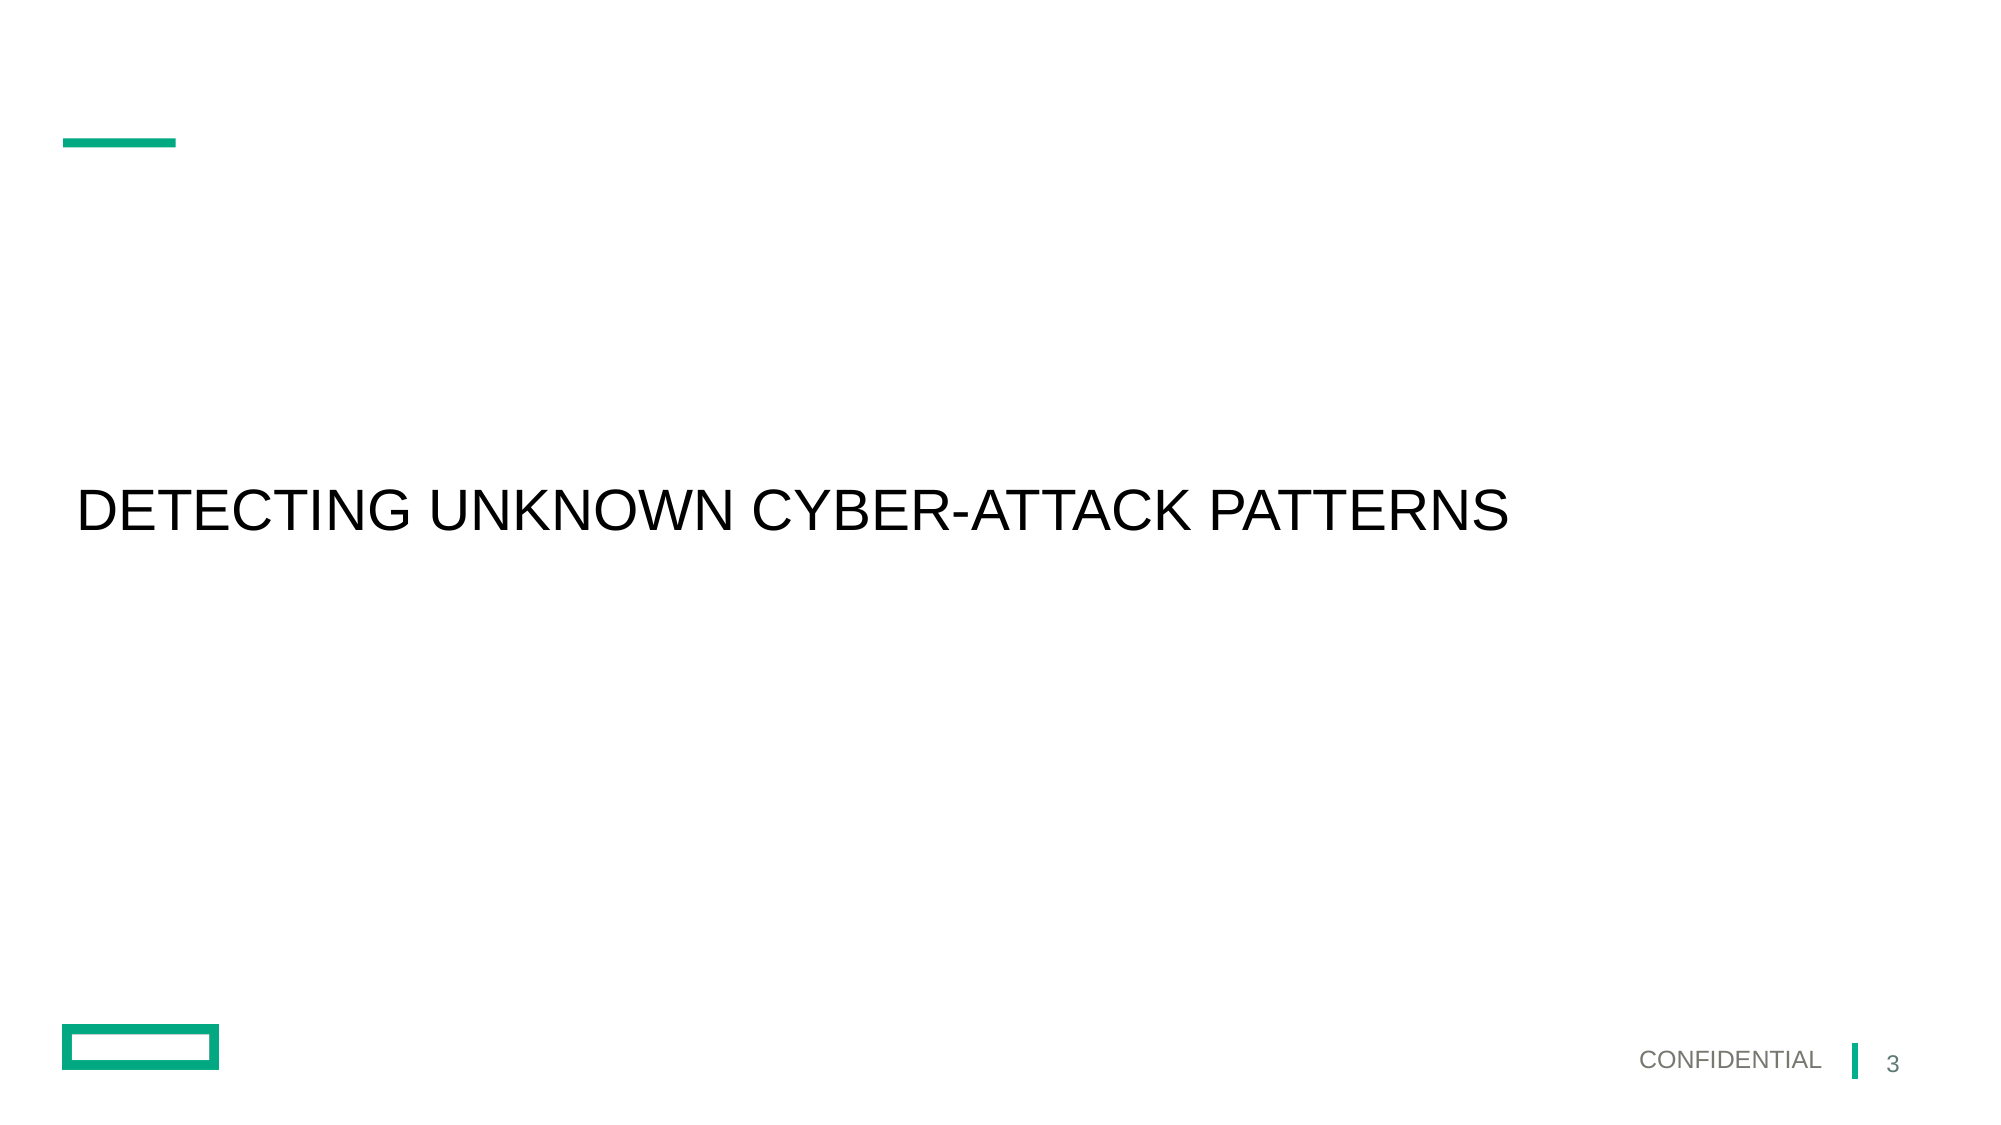

# Detecting Unknown cyber-attack patterns
3
Confidential